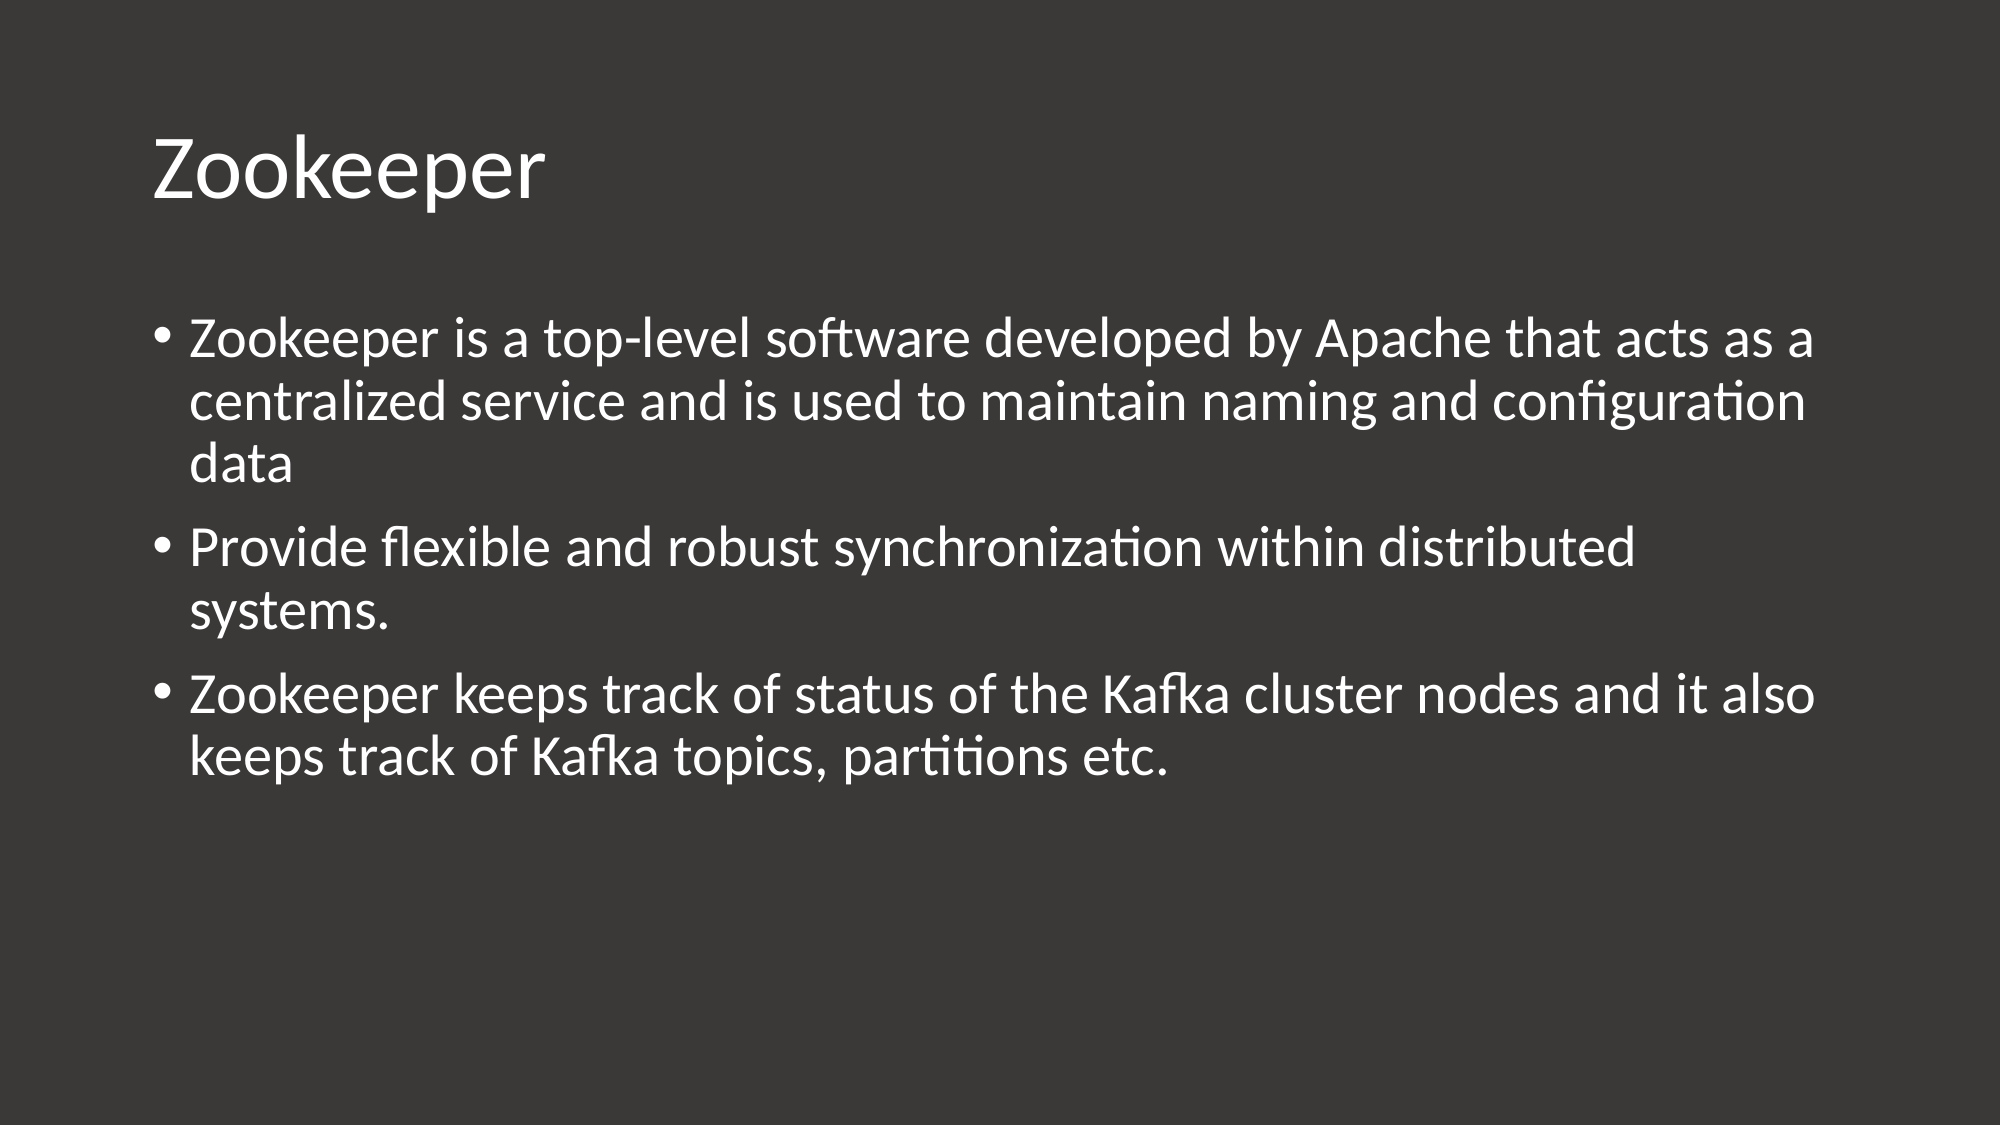

# Zookeeper
Zookeeper is a top-level software developed by Apache that acts as a centralized service and is used to maintain naming and configuration data
Provide flexible and robust synchronization within distributed systems.
Zookeeper keeps track of status of the Kafka cluster nodes and it also keeps track of Kafka topics, partitions etc.